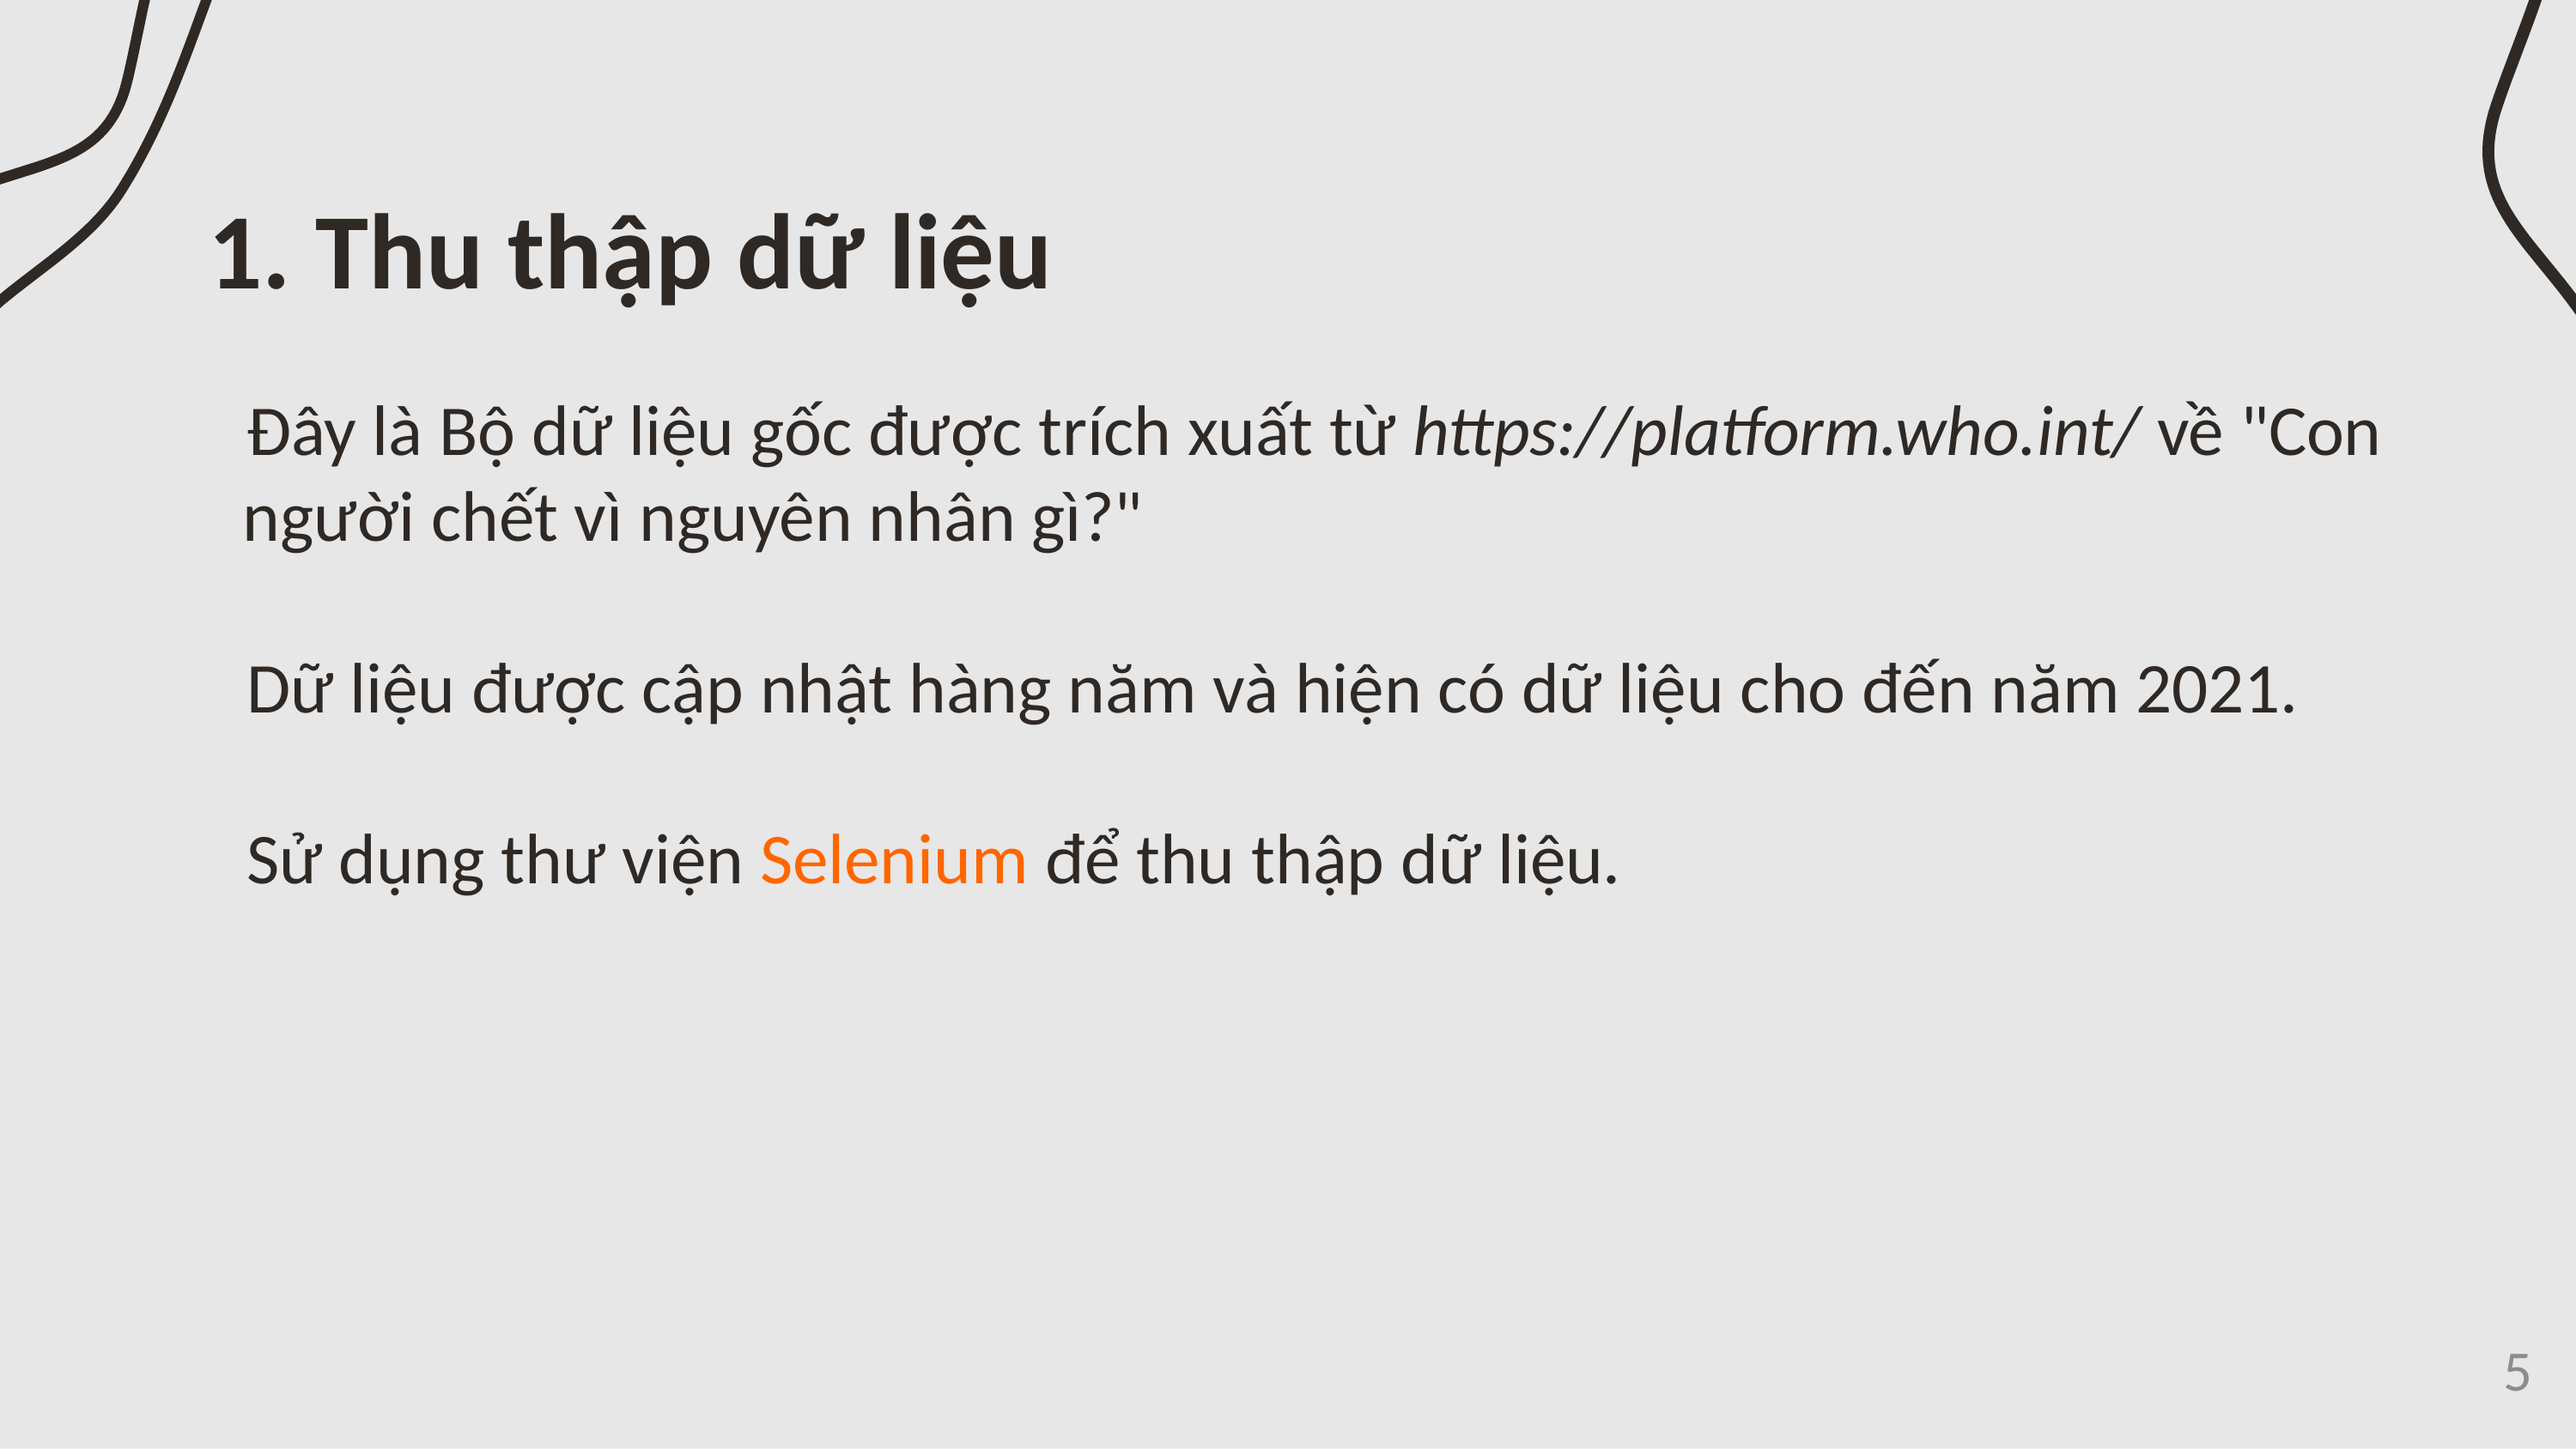

# 1. Thu thập dữ liệu
Đây là Bộ dữ liệu gốc được trích xuất từ https://platform.who.int/ về "Con
người chết vì nguyên nhân gì?"
Dữ liệu được cập nhật hàng năm và hiện có dữ liệu cho đến năm 2021. Sử dụng thư viện Selenium để thu thập dữ liệu.
5